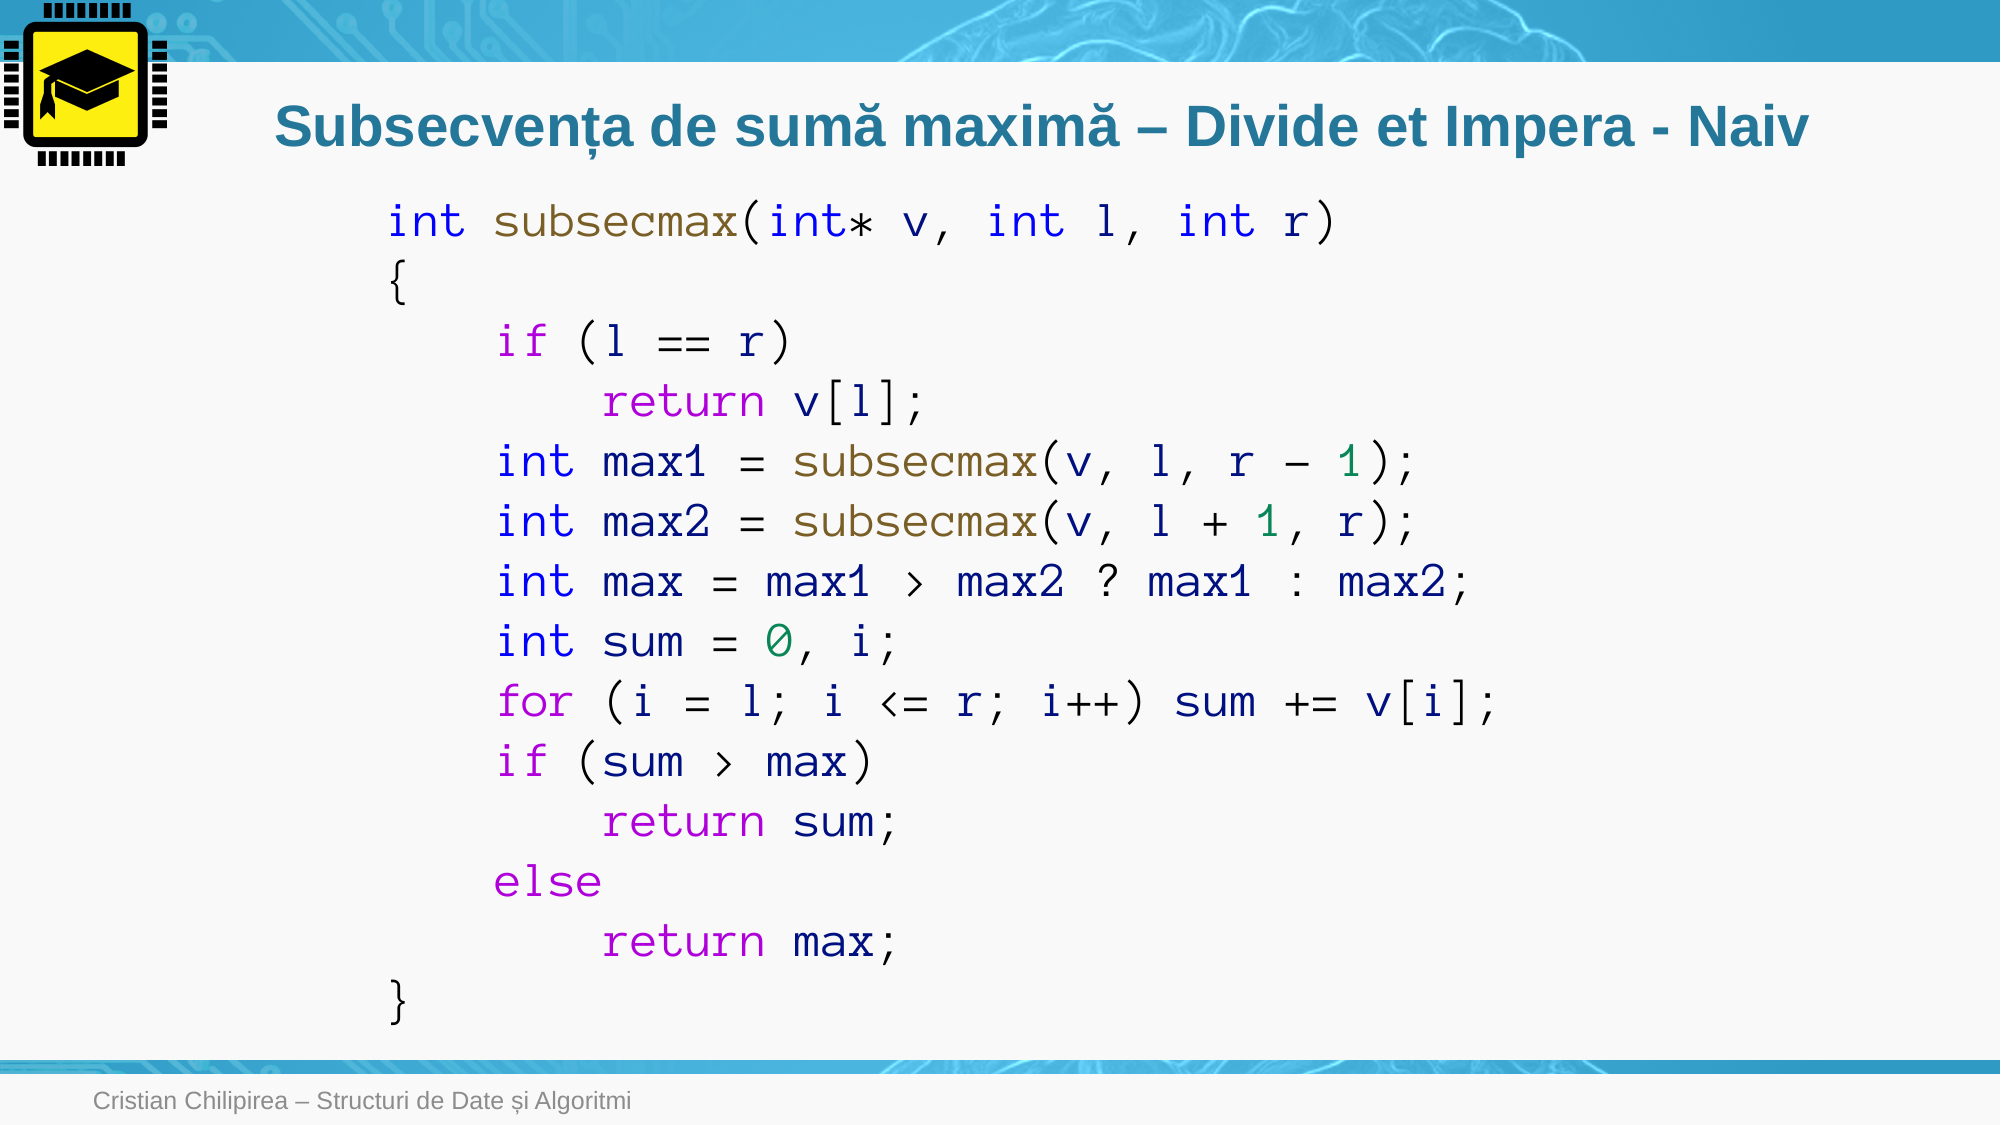

# Subsecvența de sumă maximă – Divide et Impera - Naiv
int subsecmax(int* v, int l, int r)
{
    if (l == r)
        return v[l];
    int max1 = subsecmax(v, l, r - 1);
    int max2 = subsecmax(v, l + 1, r);
    int max = max1 > max2 ? max1 : max2;
    int sum = 0, i;
    for (i = l; i <= r; i++) sum += v[i];
    if (sum > max)
        return sum;
    else
        return max;
}
Cristian Chilipirea – Structuri de Date și Algoritmi